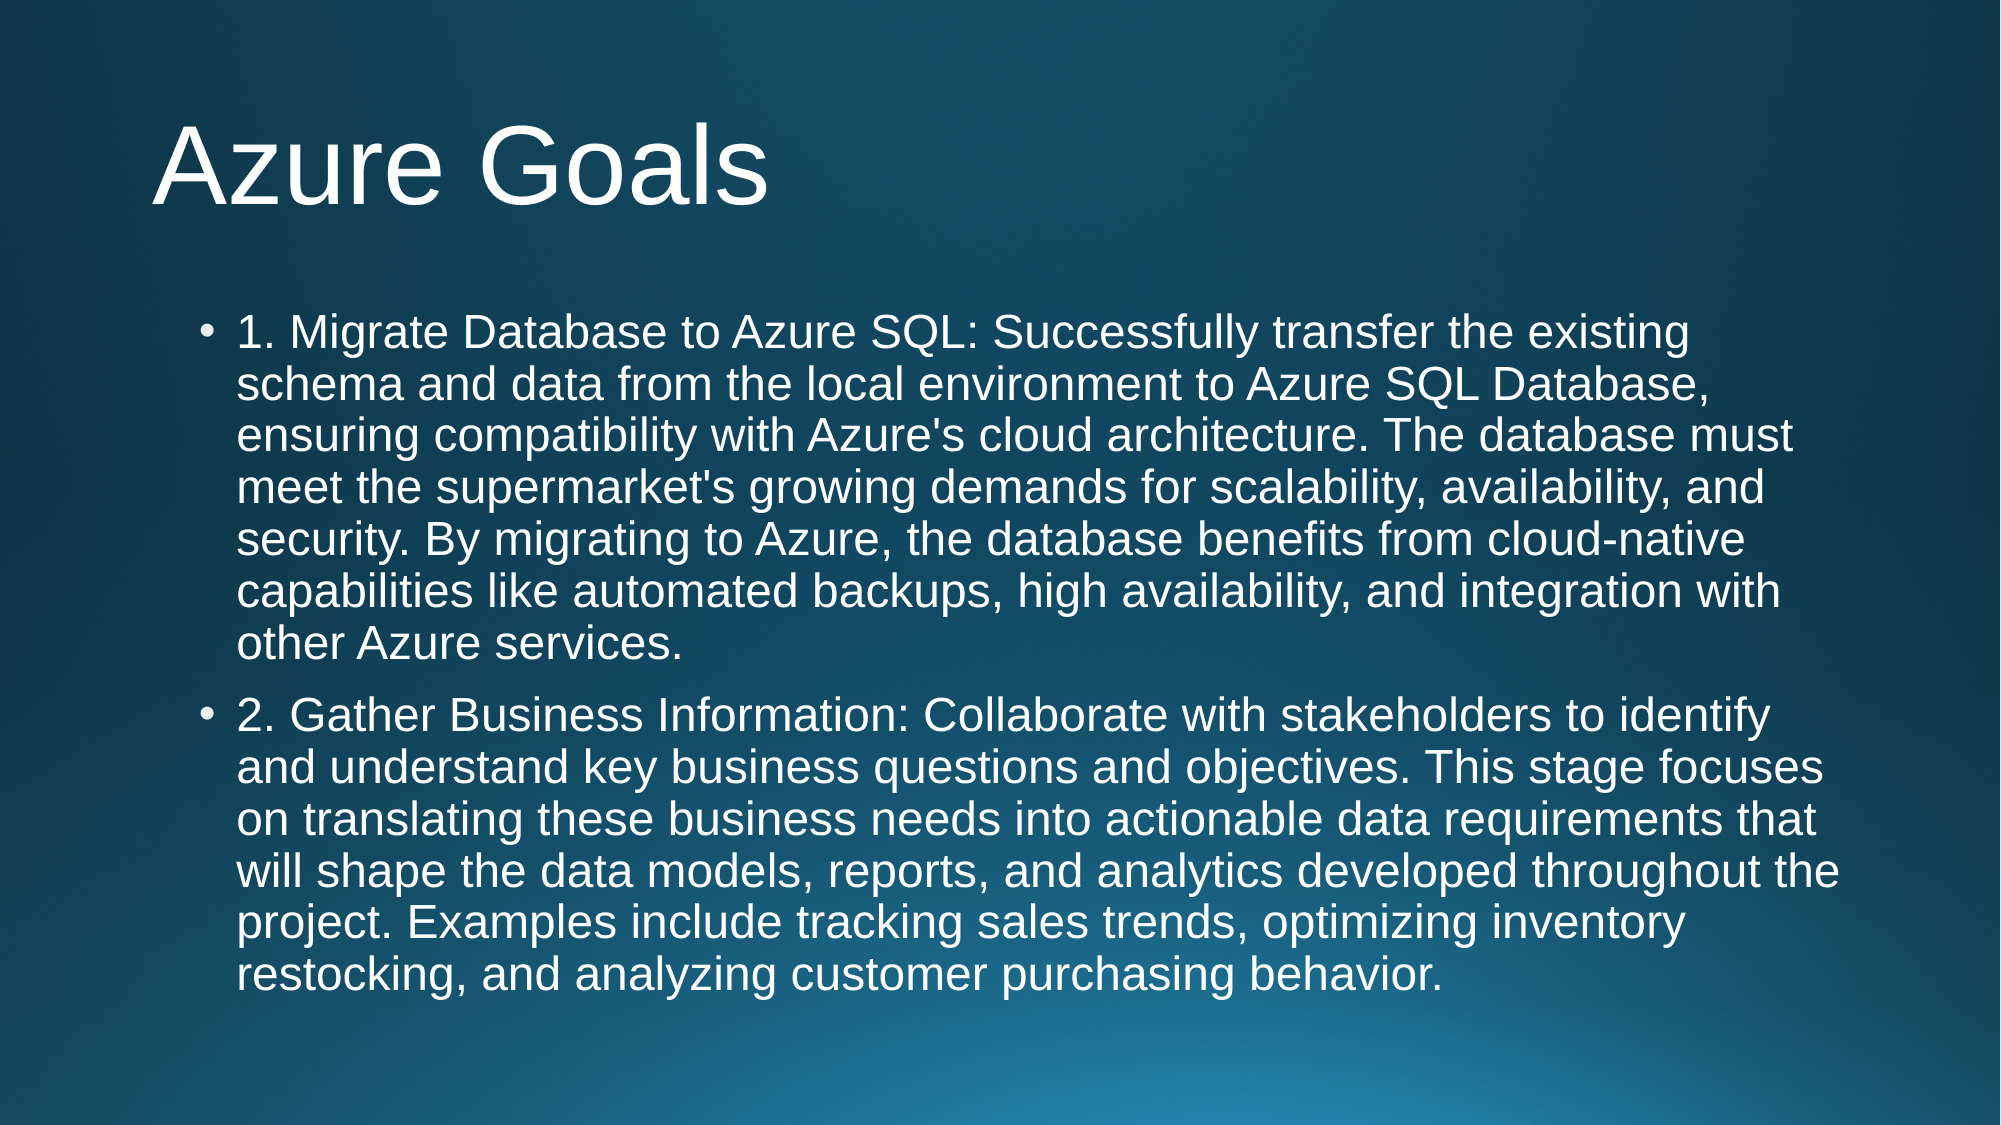

# Azure Goals
1. Migrate Database to Azure SQL: Successfully transfer the existing schema and data from the local environment to Azure SQL Database, ensuring compatibility with Azure's cloud architecture. The database must meet the supermarket's growing demands for scalability, availability, and security. By migrating to Azure, the database benefits from cloud-native capabilities like automated backups, high availability, and integration with other Azure services.
2. Gather Business Information: Collaborate with stakeholders to identify and understand key business questions and objectives. This stage focuses on translating these business needs into actionable data requirements that will shape the data models, reports, and analytics developed throughout the project. Examples include tracking sales trends, optimizing inventory restocking, and analyzing customer purchasing behavior.